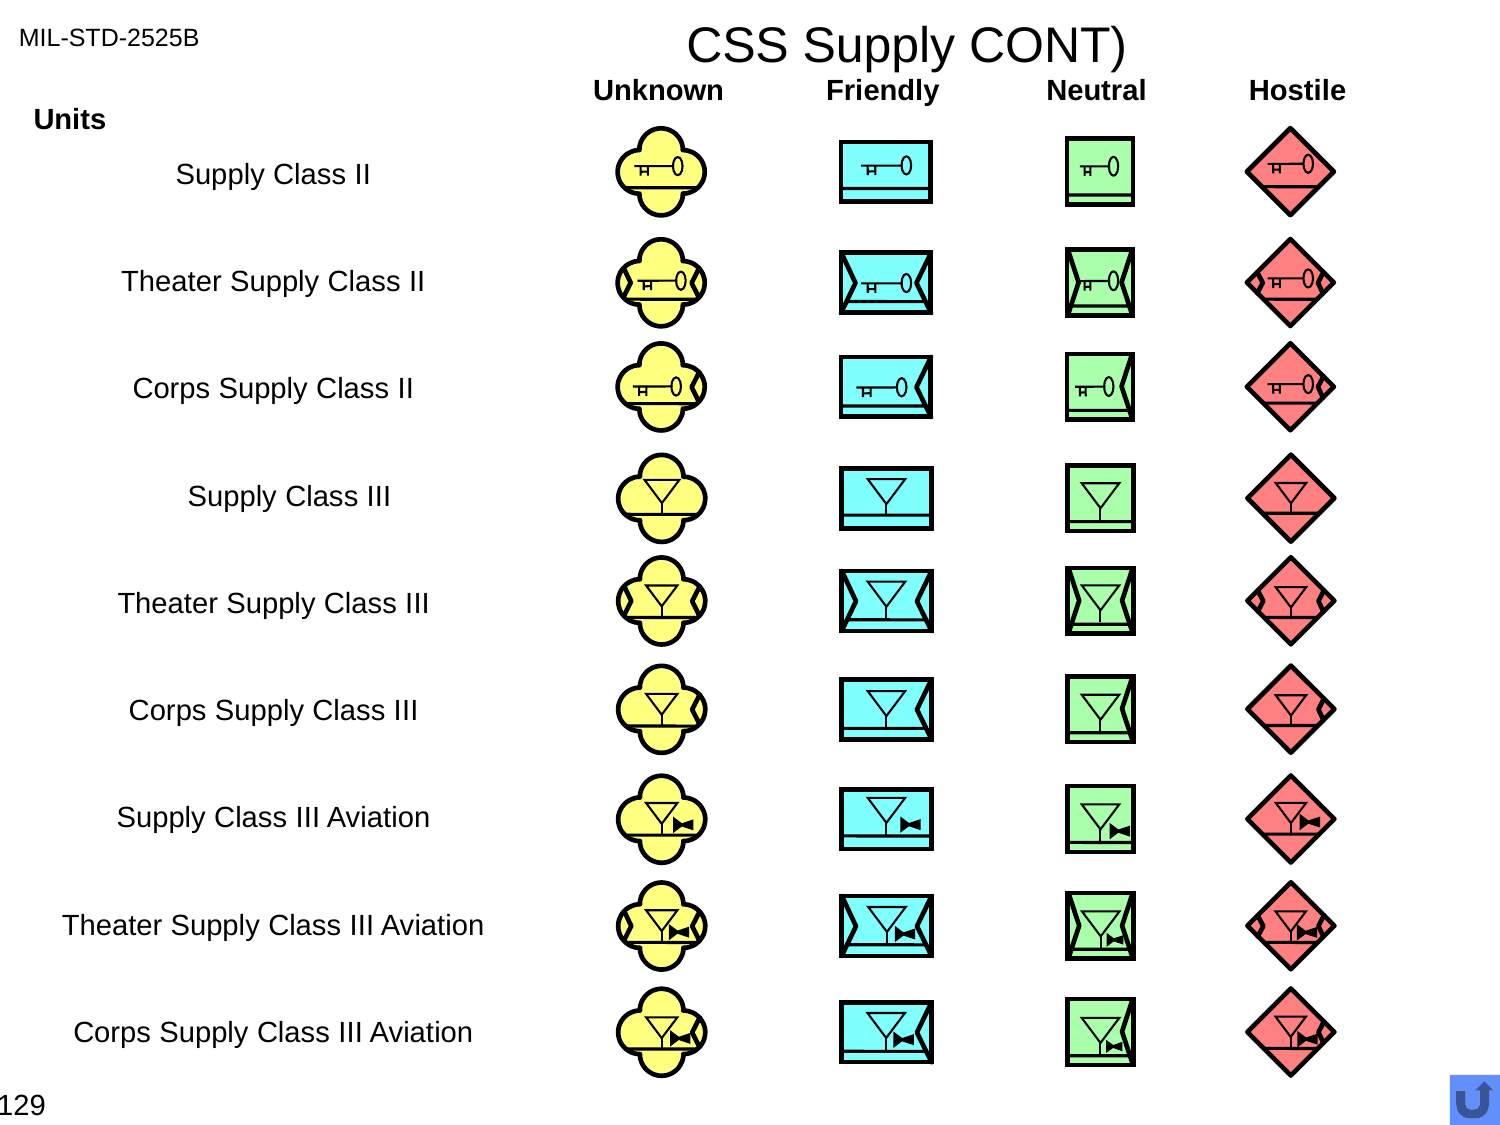

# CSS Supply CONT)
MIL-STD-2525B
Unknown
Friendly
Neutral
Hostile
Units

Supply Class II

Theater Supply Class II

Corps Supply Class II

Supply Class III

Theater Supply Class III

Corps Supply Class III

Supply Class III Aviation

Theater Supply Class III Aviation

Corps Supply Class III Aviation
129